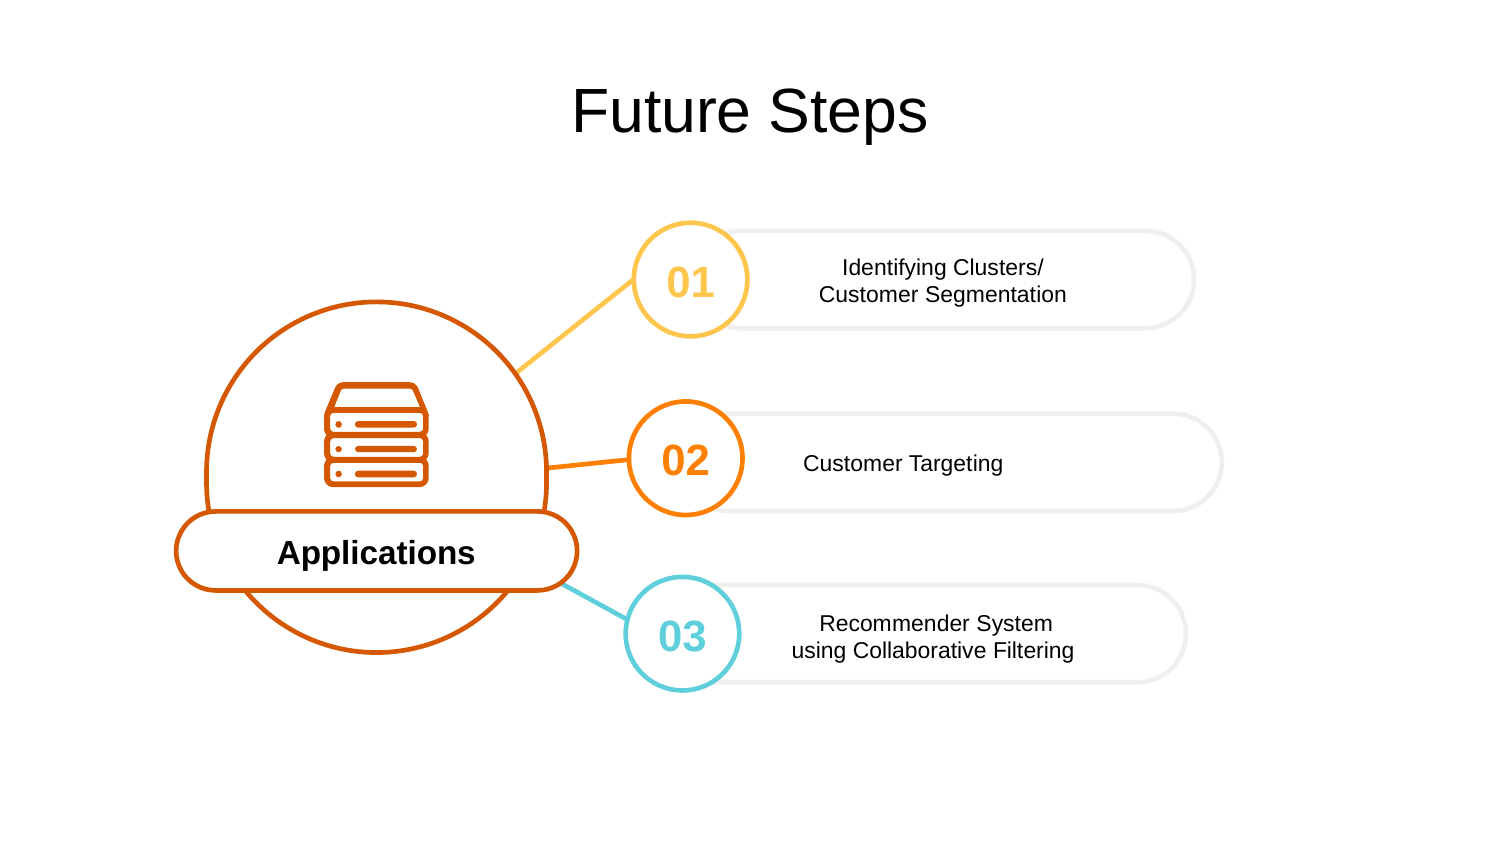

# Future Steps
01
Identifying Clusters/ Customer Segmentation

02

Customer Targeting

Applications
03

Recommender System using Collaborative Filtering